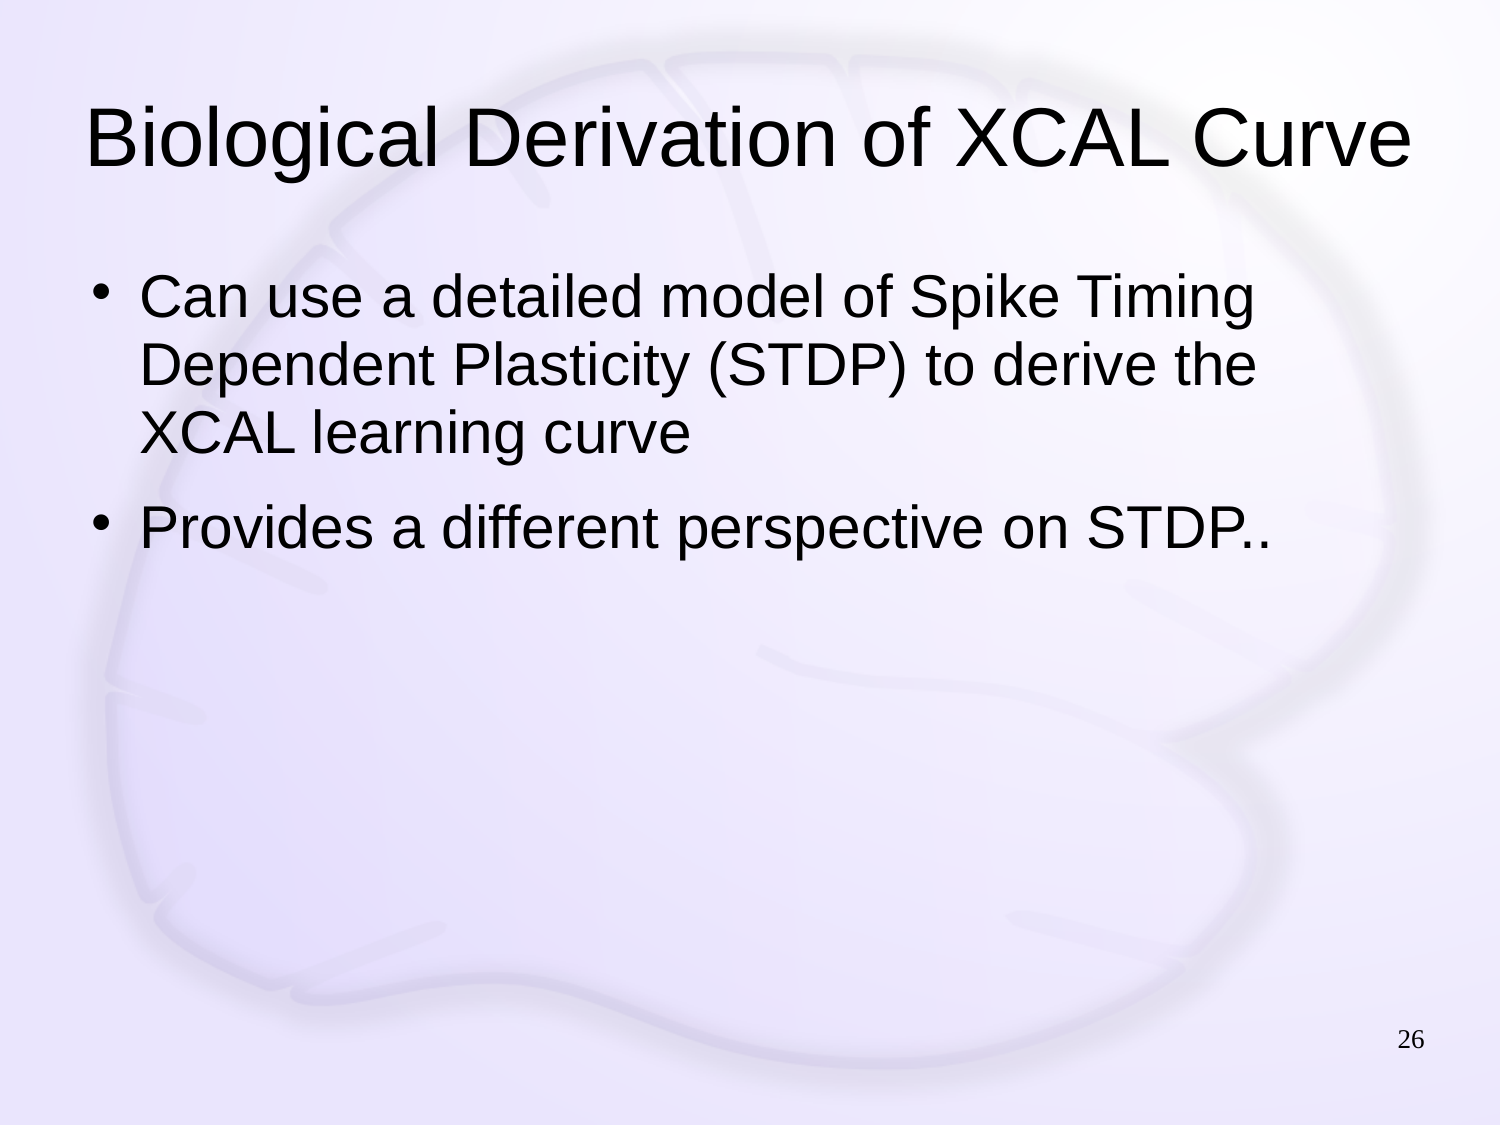

# Biological Derivation of XCAL Curve
Can use a detailed model of Spike Timing Dependent Plasticity (STDP) to derive the XCAL learning curve
Provides a different perspective on STDP..
26